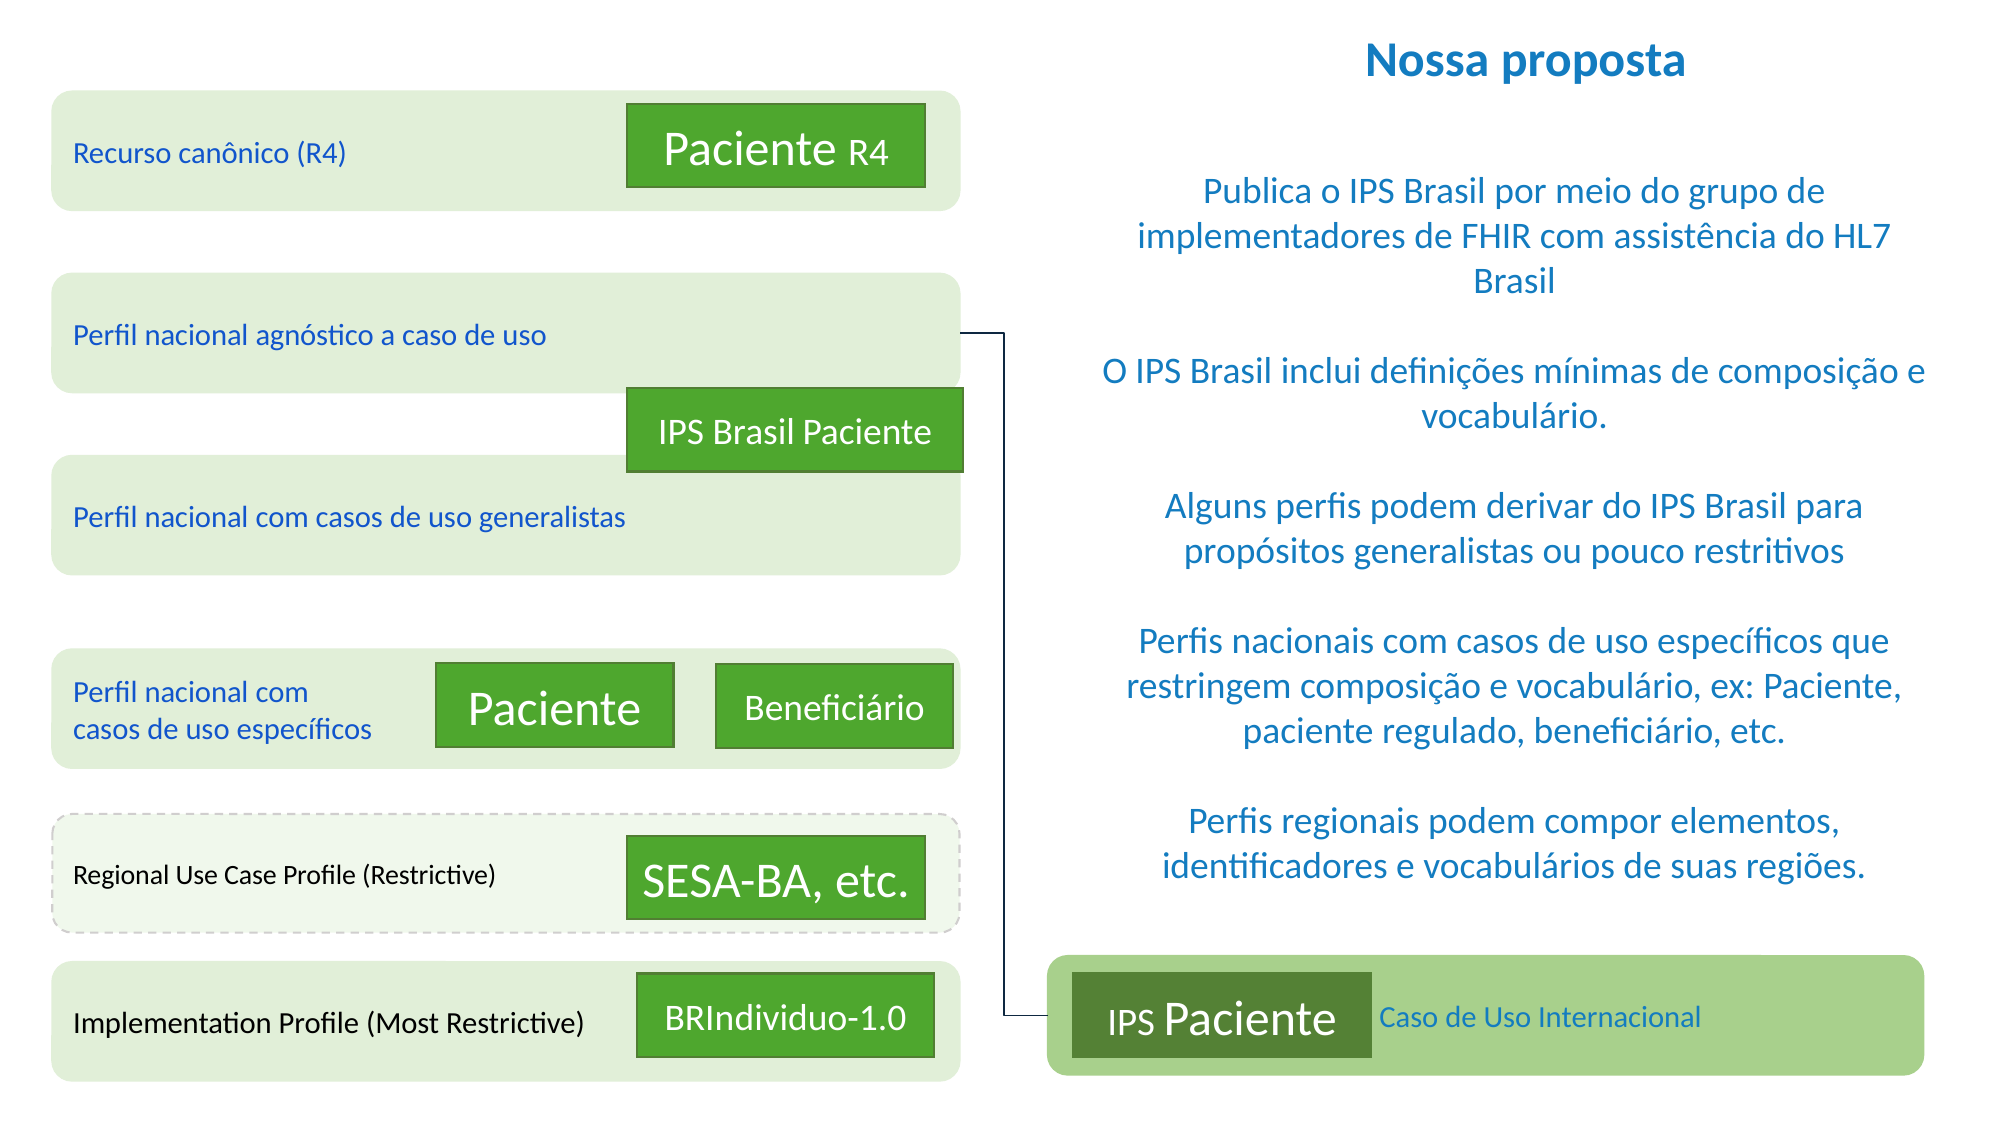

Nossa proposta

Recurso canônico (R4)
Paciente R4
Publica o IPS Brasil por meio do grupo de implementadores de FHIR com assistência do HL7 Brasil

O IPS Brasil inclui definições mínimas de composição e vocabulário.

Alguns perfis podem derivar do IPS Brasil para propósitos generalistas ou pouco restritivos

Perfis nacionais com casos de uso específicos que restringem composição e vocabulário, ex: Paciente, paciente regulado, beneficiário, etc.

Perfis regionais podem compor elementos, identificadores e vocabulários de suas regiões.

Perfil nacional agnóstico a caso de uso
IPS Brasil Paciente
Perfil nacional com casos de uso generalistas
Perfil nacional com
casos de uso específicos
Paciente
Beneficiário
Regional Use Case Profile (Restrictive)
SESA-BA, etc.
Perfil de Caso de Uso Internacional
Implementation Profile (Most Restrictive)
BRIndividuo-1.0
IPS Paciente